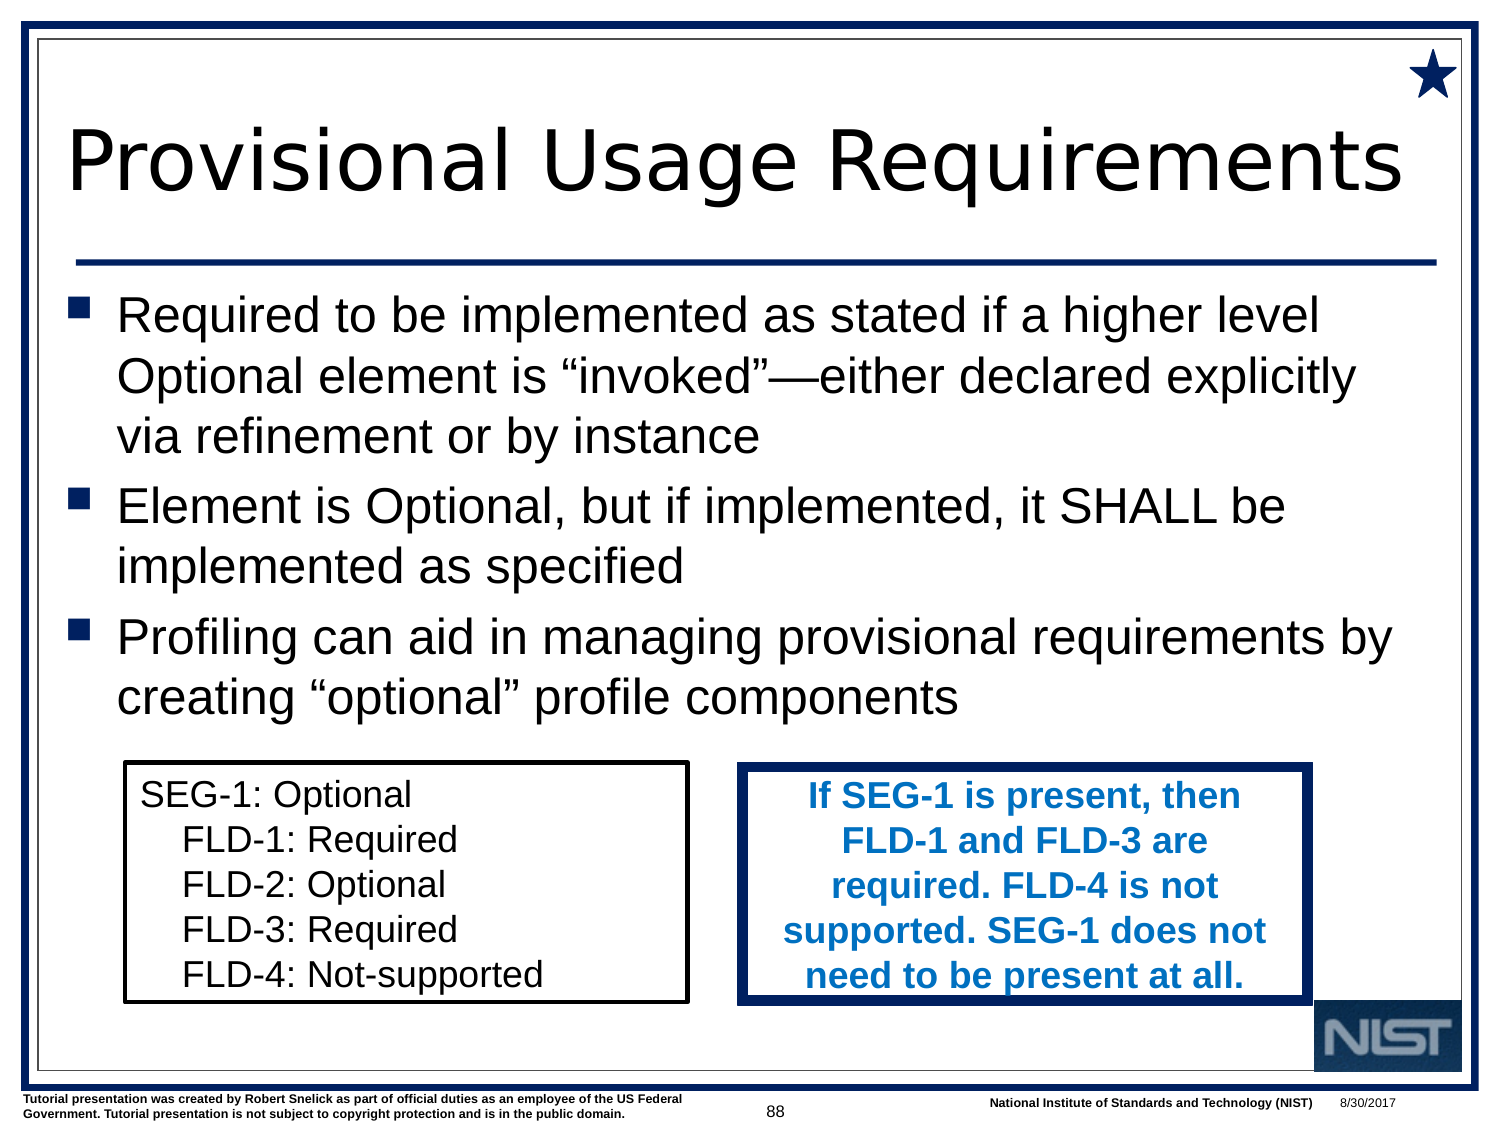

# Provisional Usage Requirements
Required to be implemented as stated if a higher level Optional element is “invoked”—either declared explicitly via refinement or by instance
Element is Optional, but if implemented, it SHALL be implemented as specified
Profiling can aid in managing provisional requirements by creating “optional” profile components
SEG-1: Optional
    FLD-1: Required
    FLD-2: Optional
    FLD-3: Required
    FLD-4: Not-supported
If SEG-1 is present, then FLD-1 and FLD-3 are required. FLD-4 is not supported. SEG-1 does not need to be present at all.
88
8/30/2017